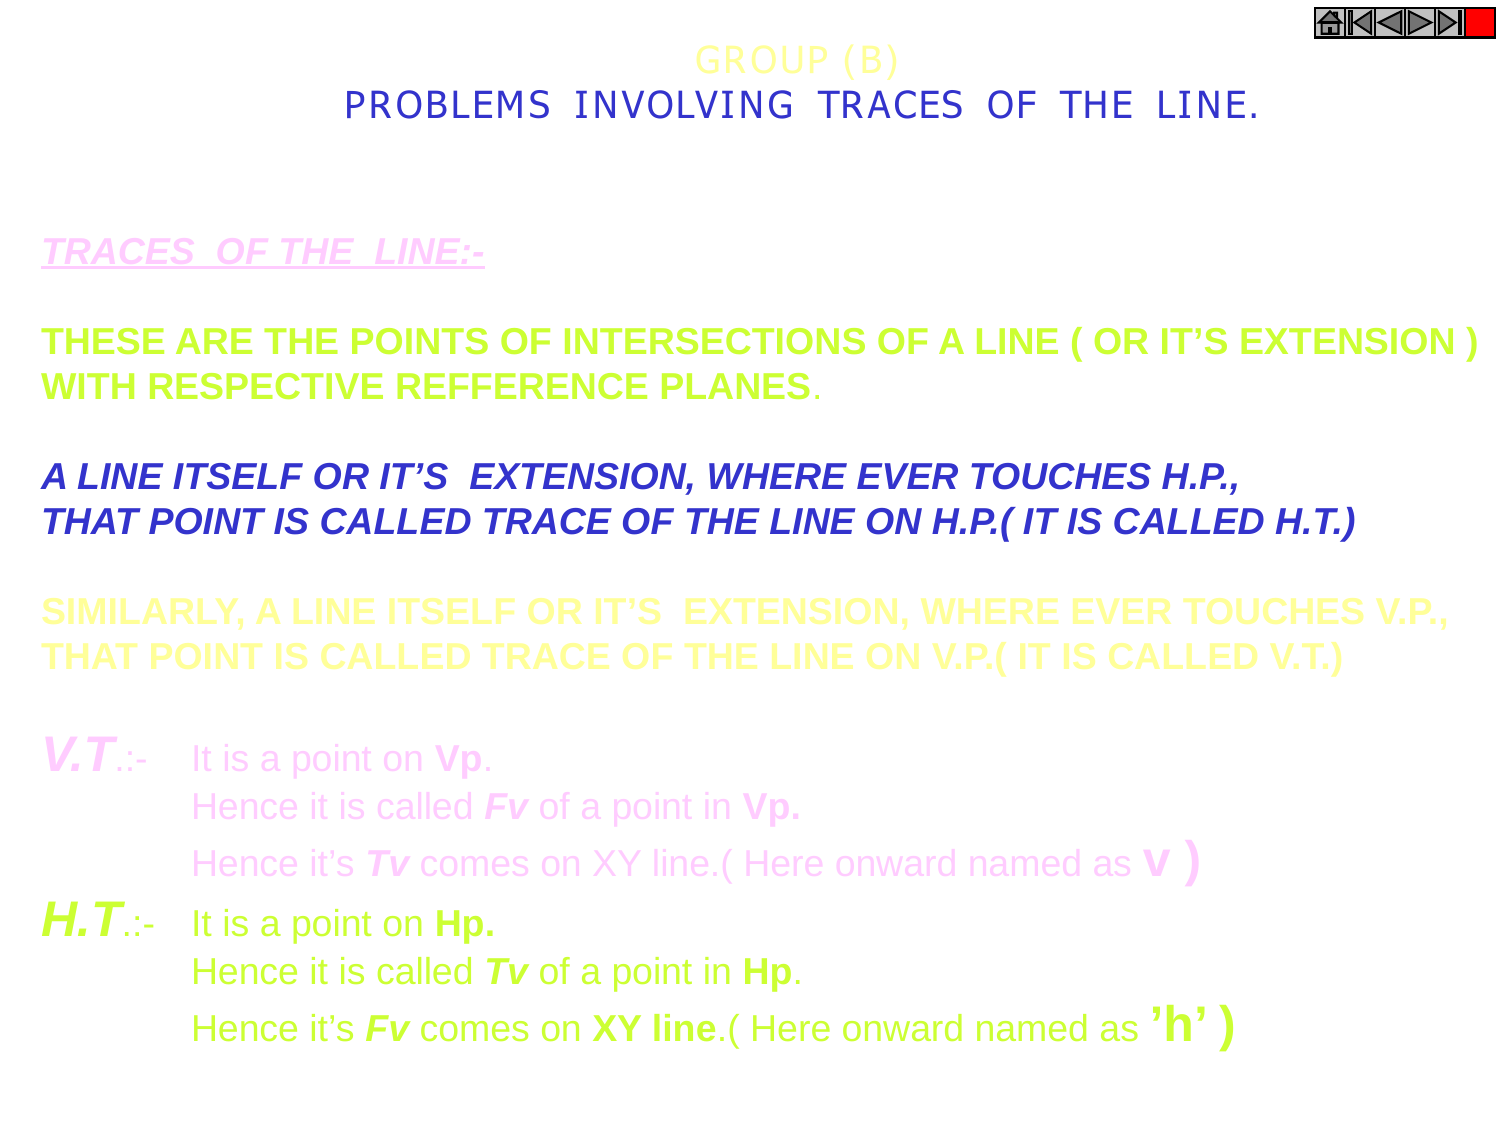

GROUP (B)
PROBLEMS  INVOLVING  TRACES  OF  THE  LINE.
TRACES  OF THE  LINE:-

THESE ARE THE POINTS OF INTERSECTIONS OF A LINE ( OR IT’S EXTENSION )
WITH RESPECTIVE REFFERENCE PLANES.

A LINE ITSELF OR IT’S  EXTENSION, WHERE EVER TOUCHES H.P.,
THAT POINT IS CALLED TRACE OF THE LINE ON H.P.( IT IS CALLED H.T.)

SIMILARLY, A LINE ITSELF OR IT’S  EXTENSION, WHERE EVER TOUCHES V.P.,
THAT POINT IS CALLED TRACE OF THE LINE ON V.P.( IT IS CALLED V.T.)

V.T.:- 	It is a point on Vp.
	Hence it is called Fv of a point in Vp.
	Hence it’s Tv comes on XY line.( Here onward named as v )
H.T.:- 	It is a point on Hp.
	Hence it is called Tv of a point in Hp.
	Hence it’s Fv comes on XY line.( Here onward named as ’h’ )